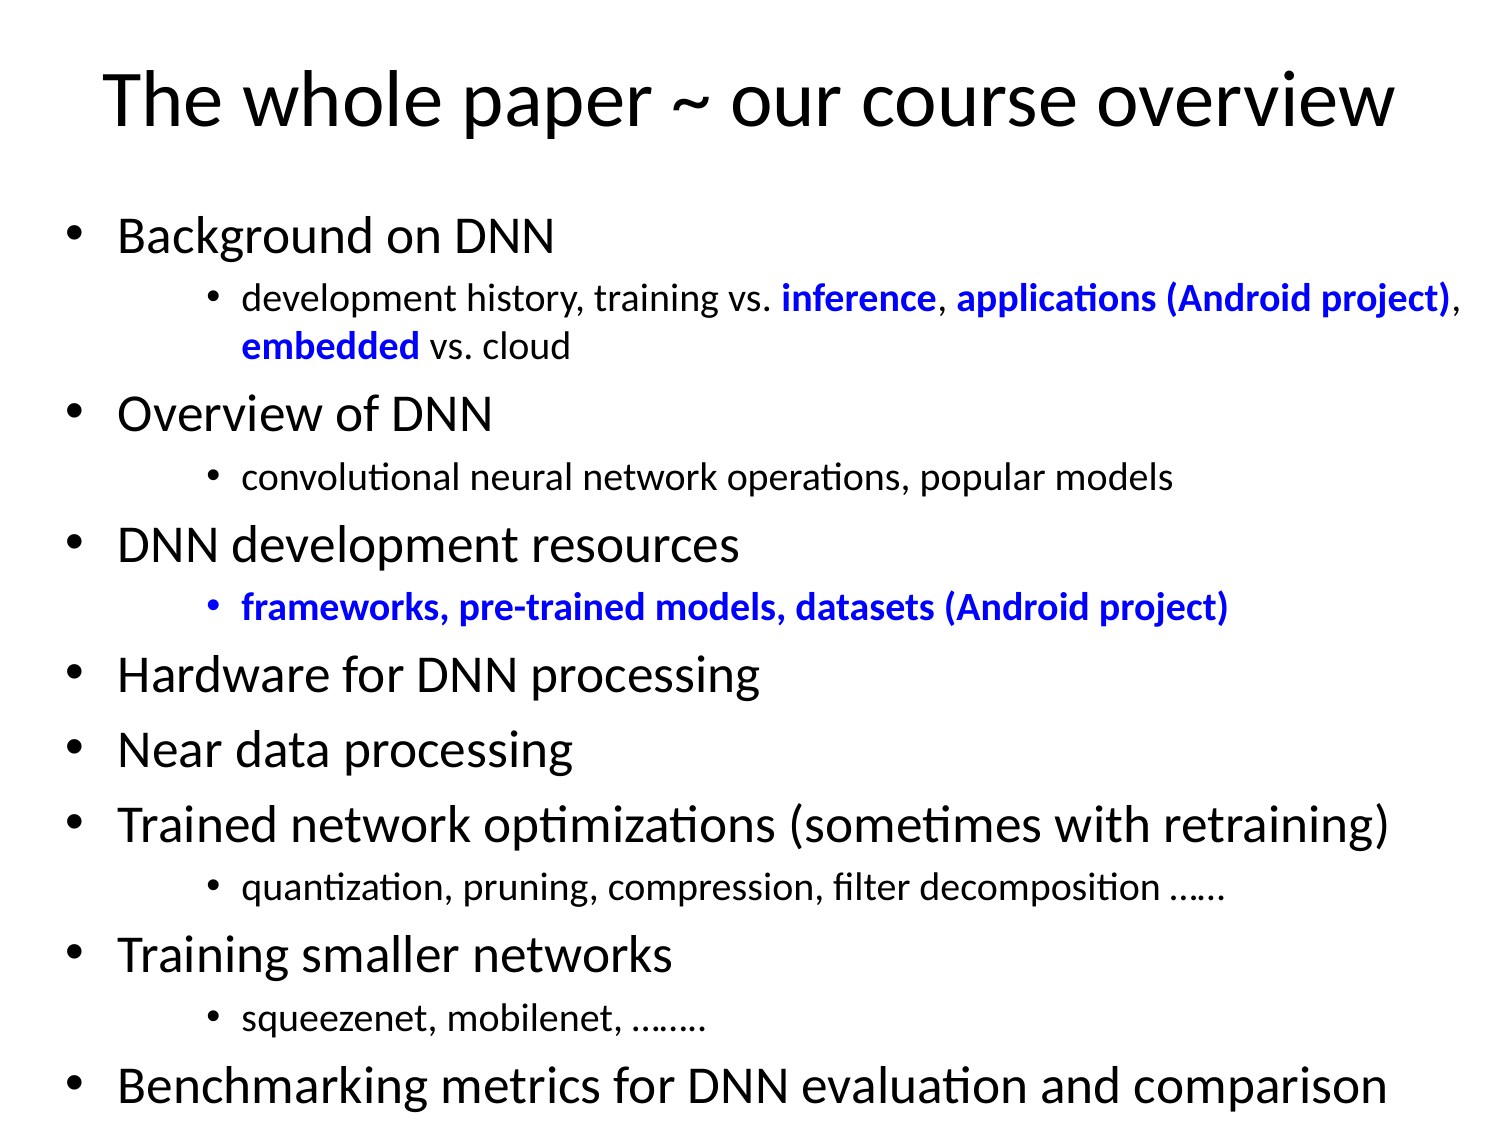

# The whole paper ~ our course overview
Background on DNN
development history, training vs. inference, applications (Android project), embedded vs. cloud
Overview of DNN
convolutional neural network operations, popular models
DNN development resources
frameworks, pre-trained models, datasets (Android project)
Hardware for DNN processing
Near data processing
Trained network optimizations (sometimes with retraining)
quantization, pruning, compression, filter decomposition ……
Training smaller networks
squeezenet, mobilenet, ……..
Benchmarking metrics for DNN evaluation and comparison